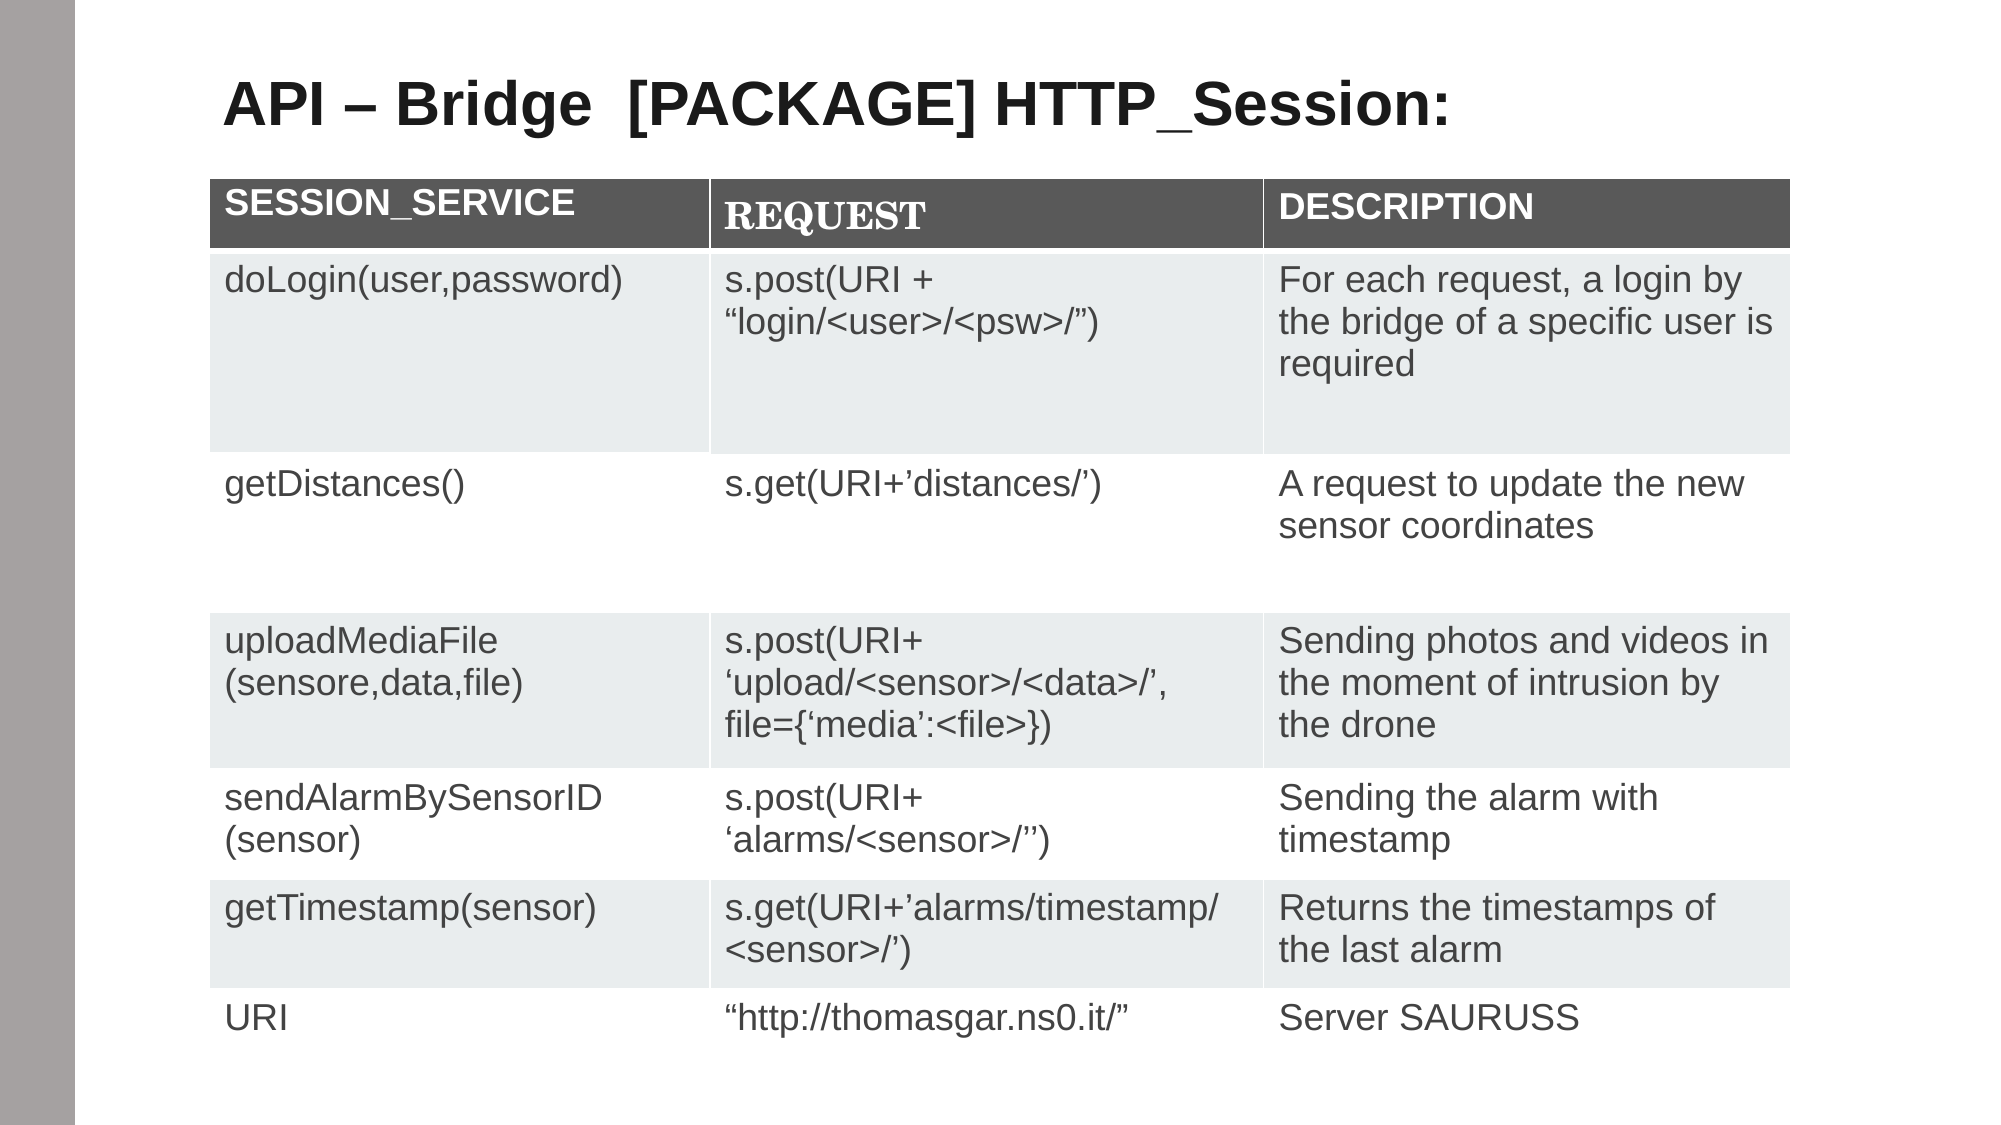

# API – Bridge  [PACKAGE] HTTP_Session:
| SESSION\_SERVICE | REQUEST | DESCRIPTION |
| --- | --- | --- |
| doLogin(user,password) | s.post(URI + “login/<user>/<psw>/”) | For each request, a login by the bridge of a specific user is required |
| getDistances() | s.get(URI+’distances/’) | A request to update the new sensor coordinates |
| uploadMediaFile (sensore,data,file) | s.post(URI+ ‘upload/<sensor>/<data>/’, file={‘media’:<file>}) | Sending photos and videos in the moment of intrusion by the drone |
| sendAlarmBySensorID (sensor) | s.post(URI+ ‘alarms/<sensor>/’’) | Sending the alarm with timestamp |
| getTimestamp(sensor) | s.get(URI+’alarms/timestamp/<sensor>/’) | Returns the timestamps of the last alarm |
| URI | “http://thomasgar.ns0.it/” | Server SAURUSS |